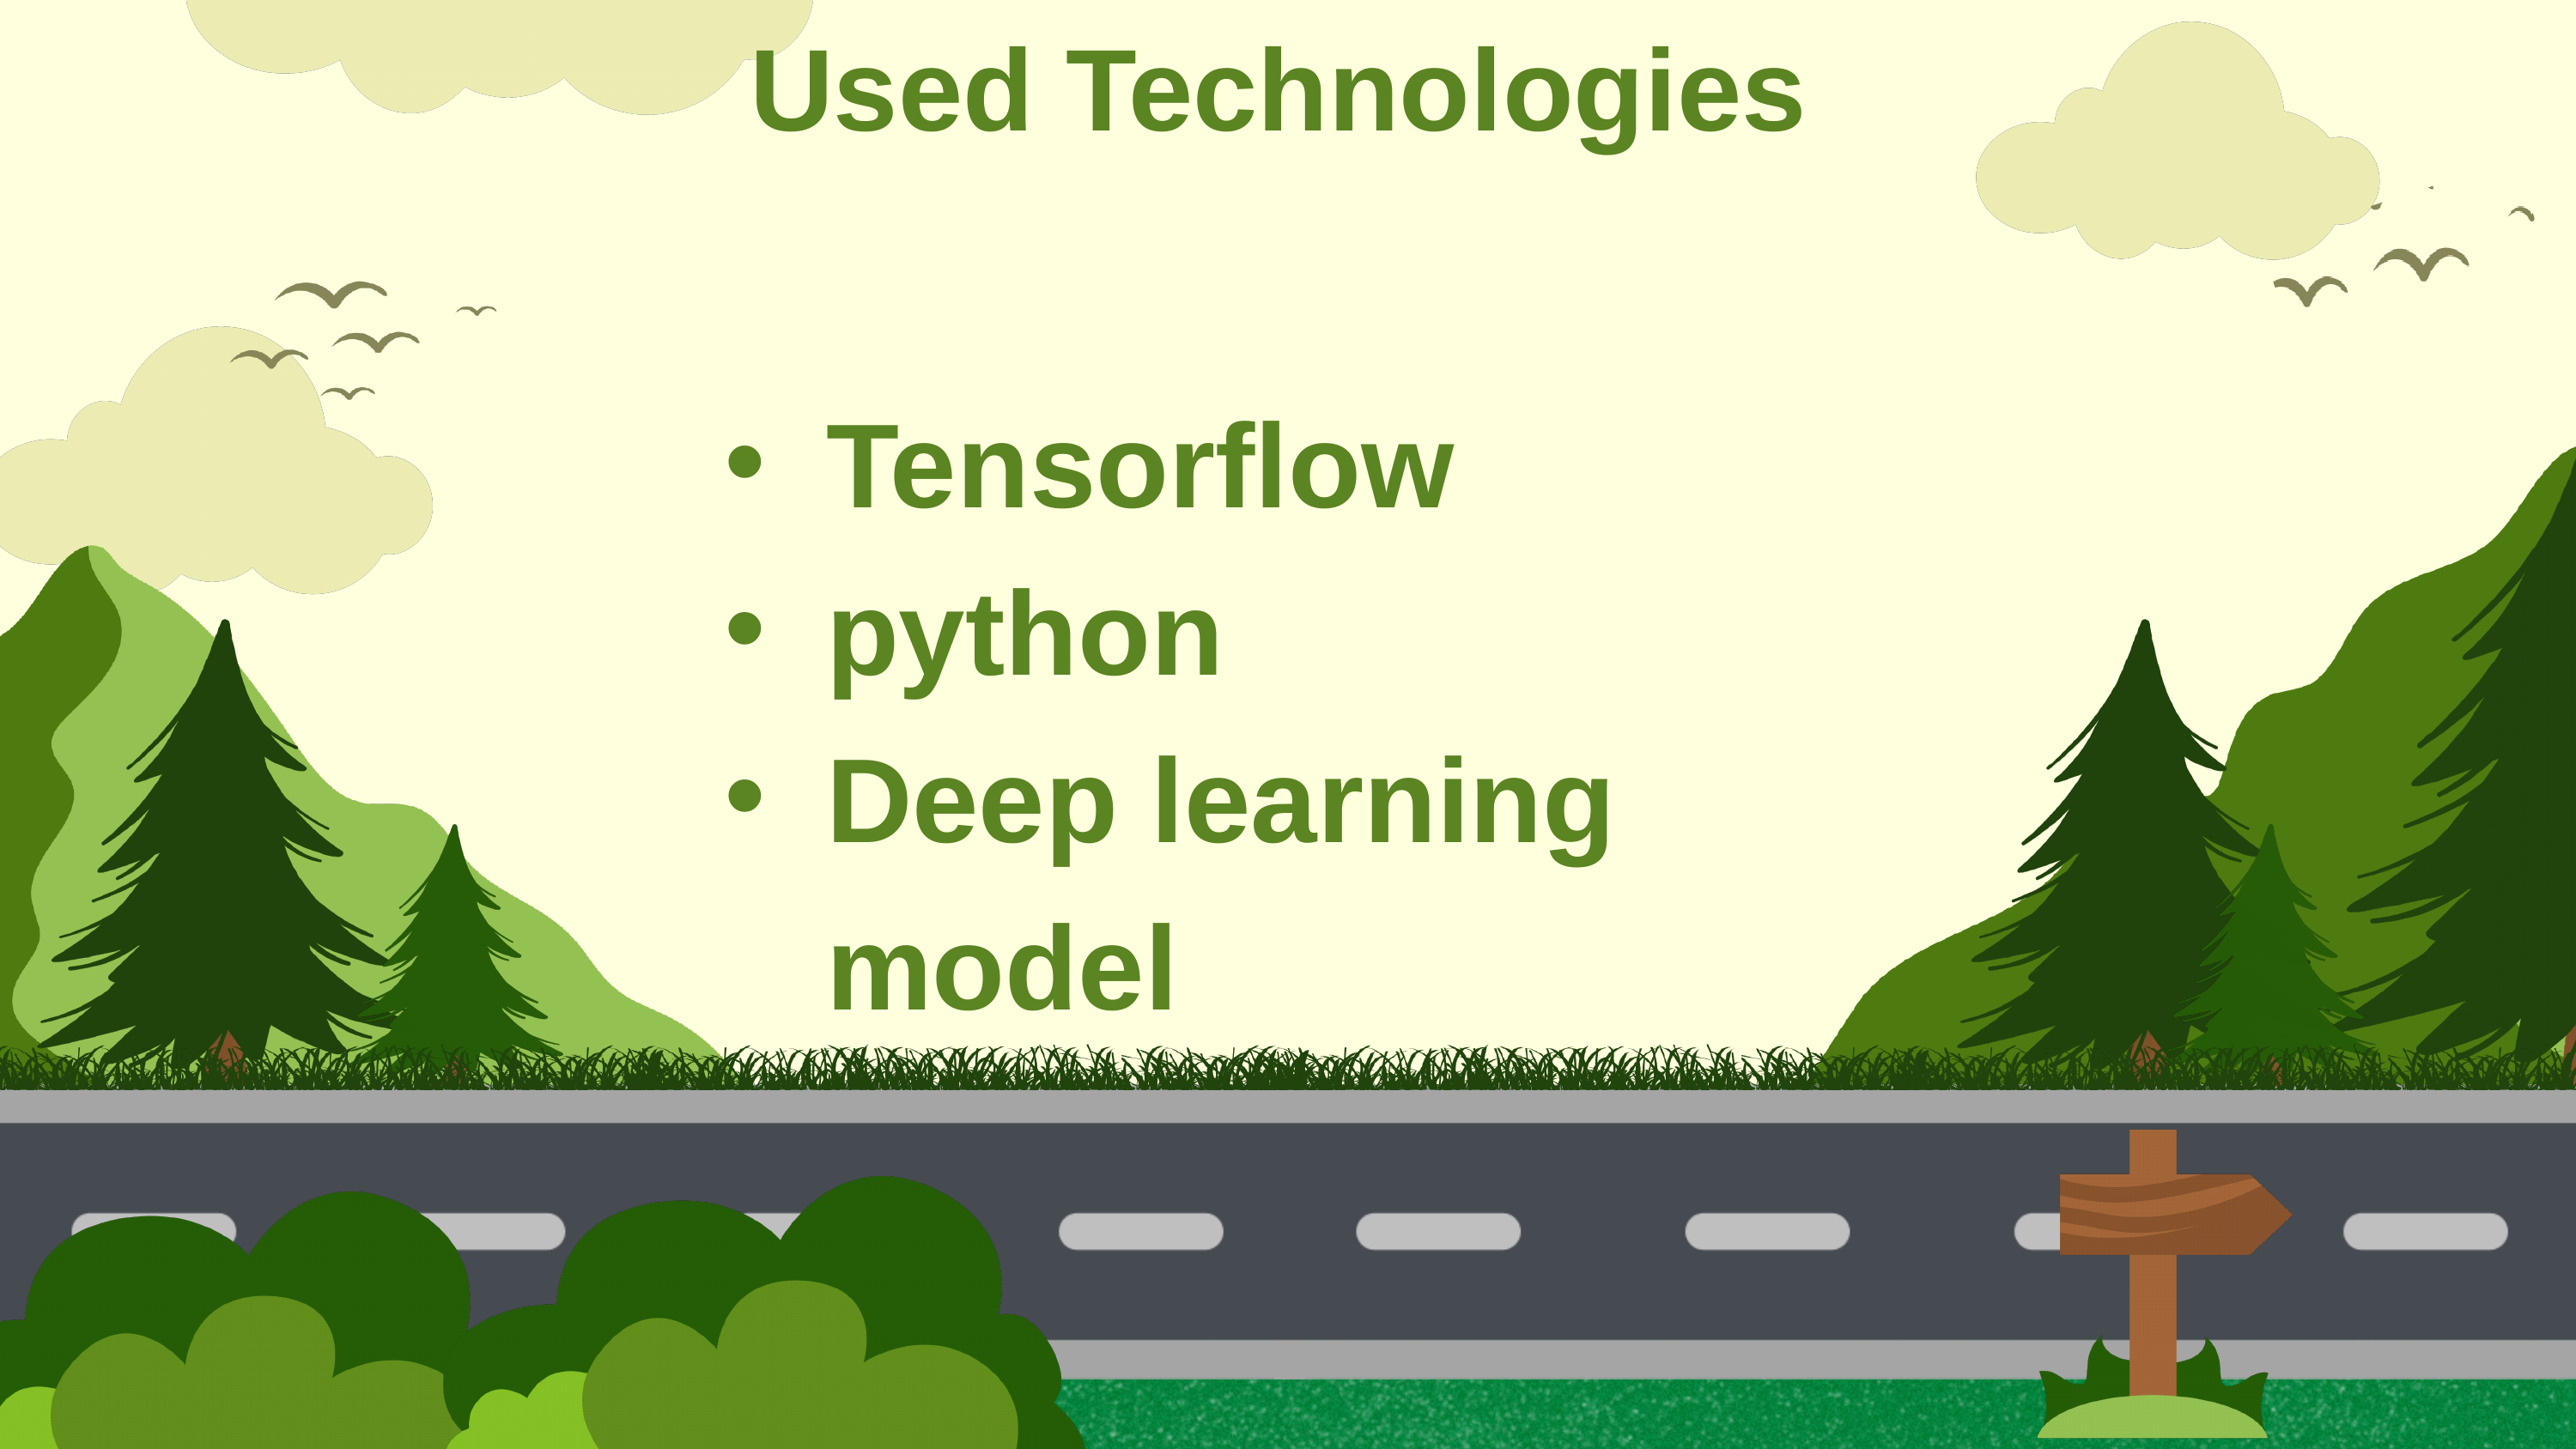

Used Technologies

Tensorflow
python
Deep learning model